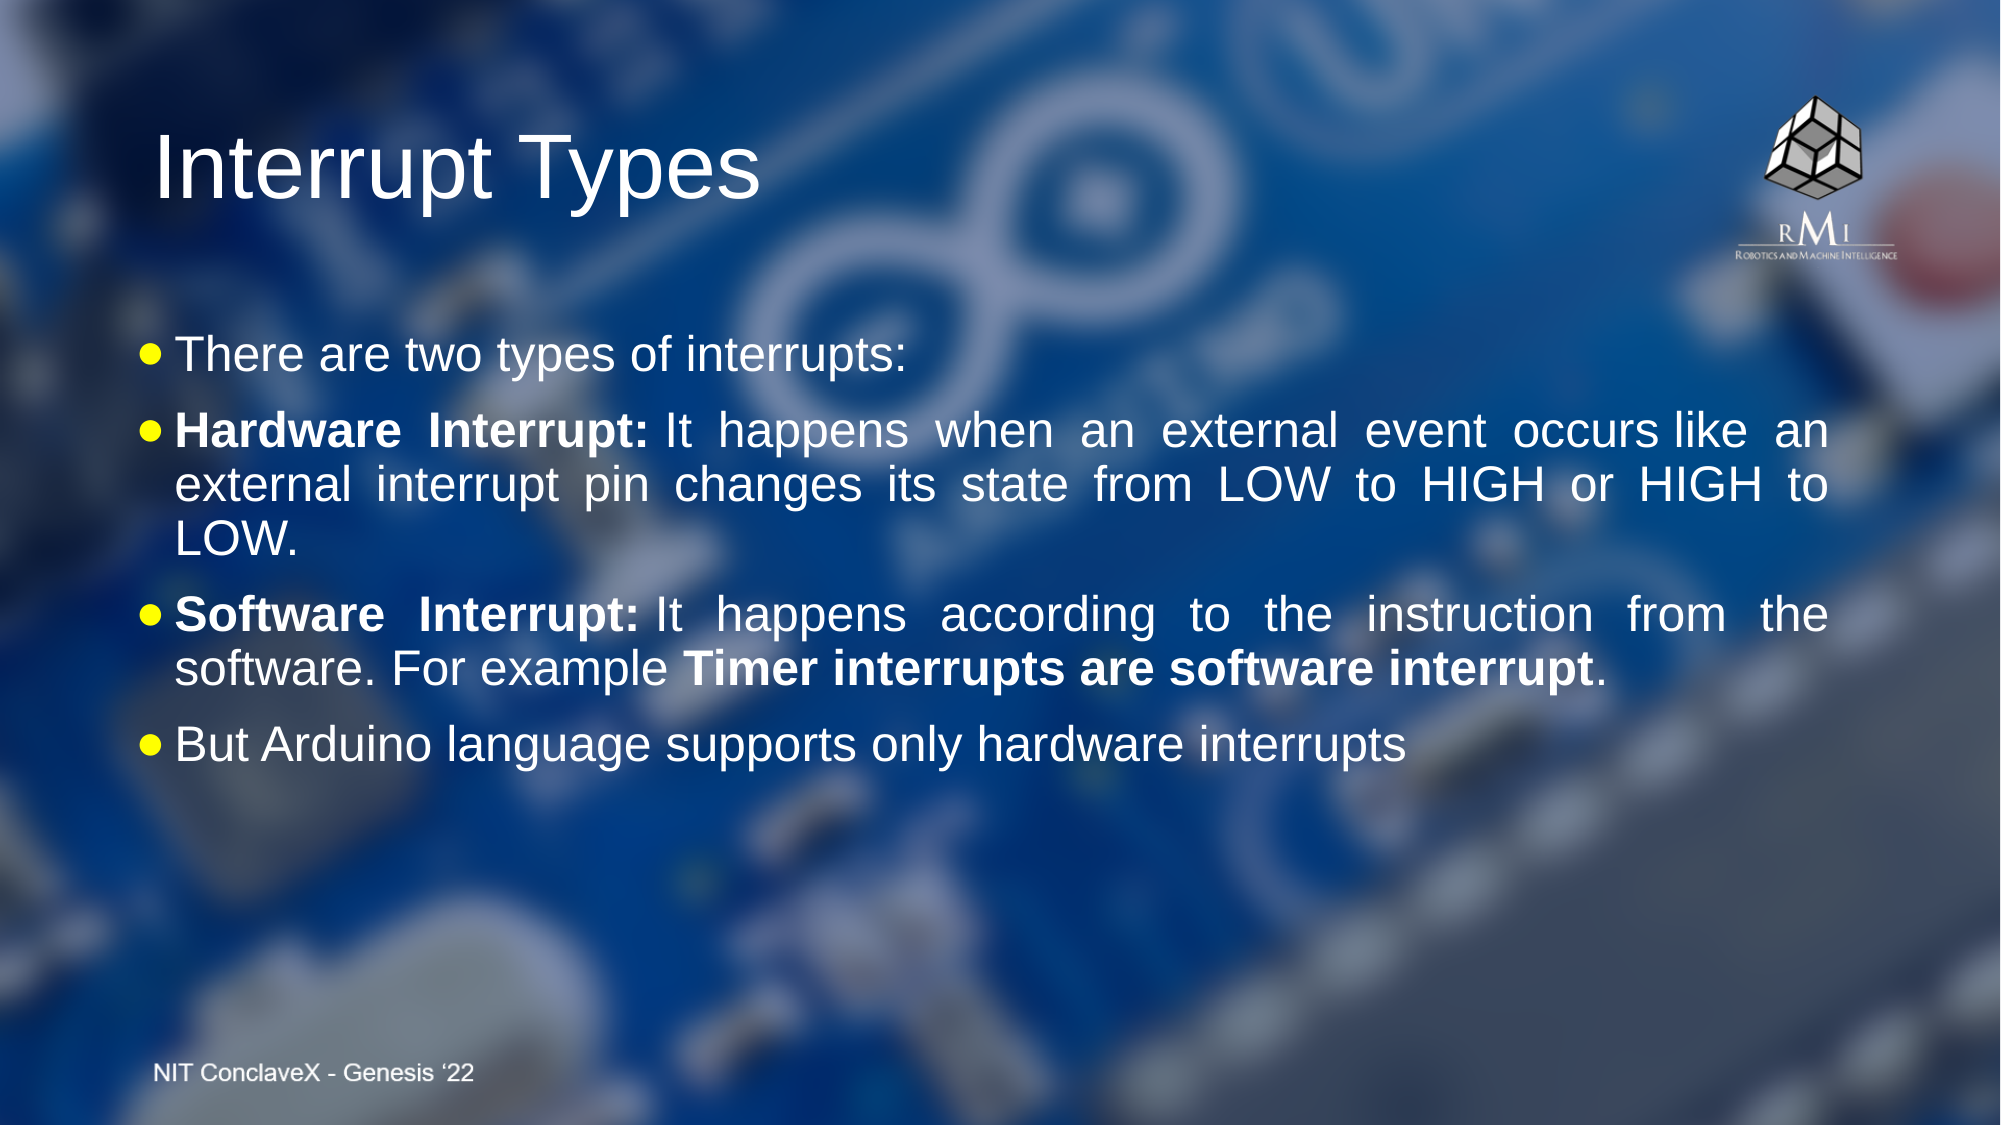

# Interrupt Types
There are two types of interrupts:
Hardware Interrupt: It happens when an external event occurs like an external interrupt pin changes its state from LOW to HIGH or HIGH to LOW.
Software Interrupt: It happens according to the instruction from the software. For example Timer interrupts are software interrupt.
But Arduino language supports only hardware interrupts